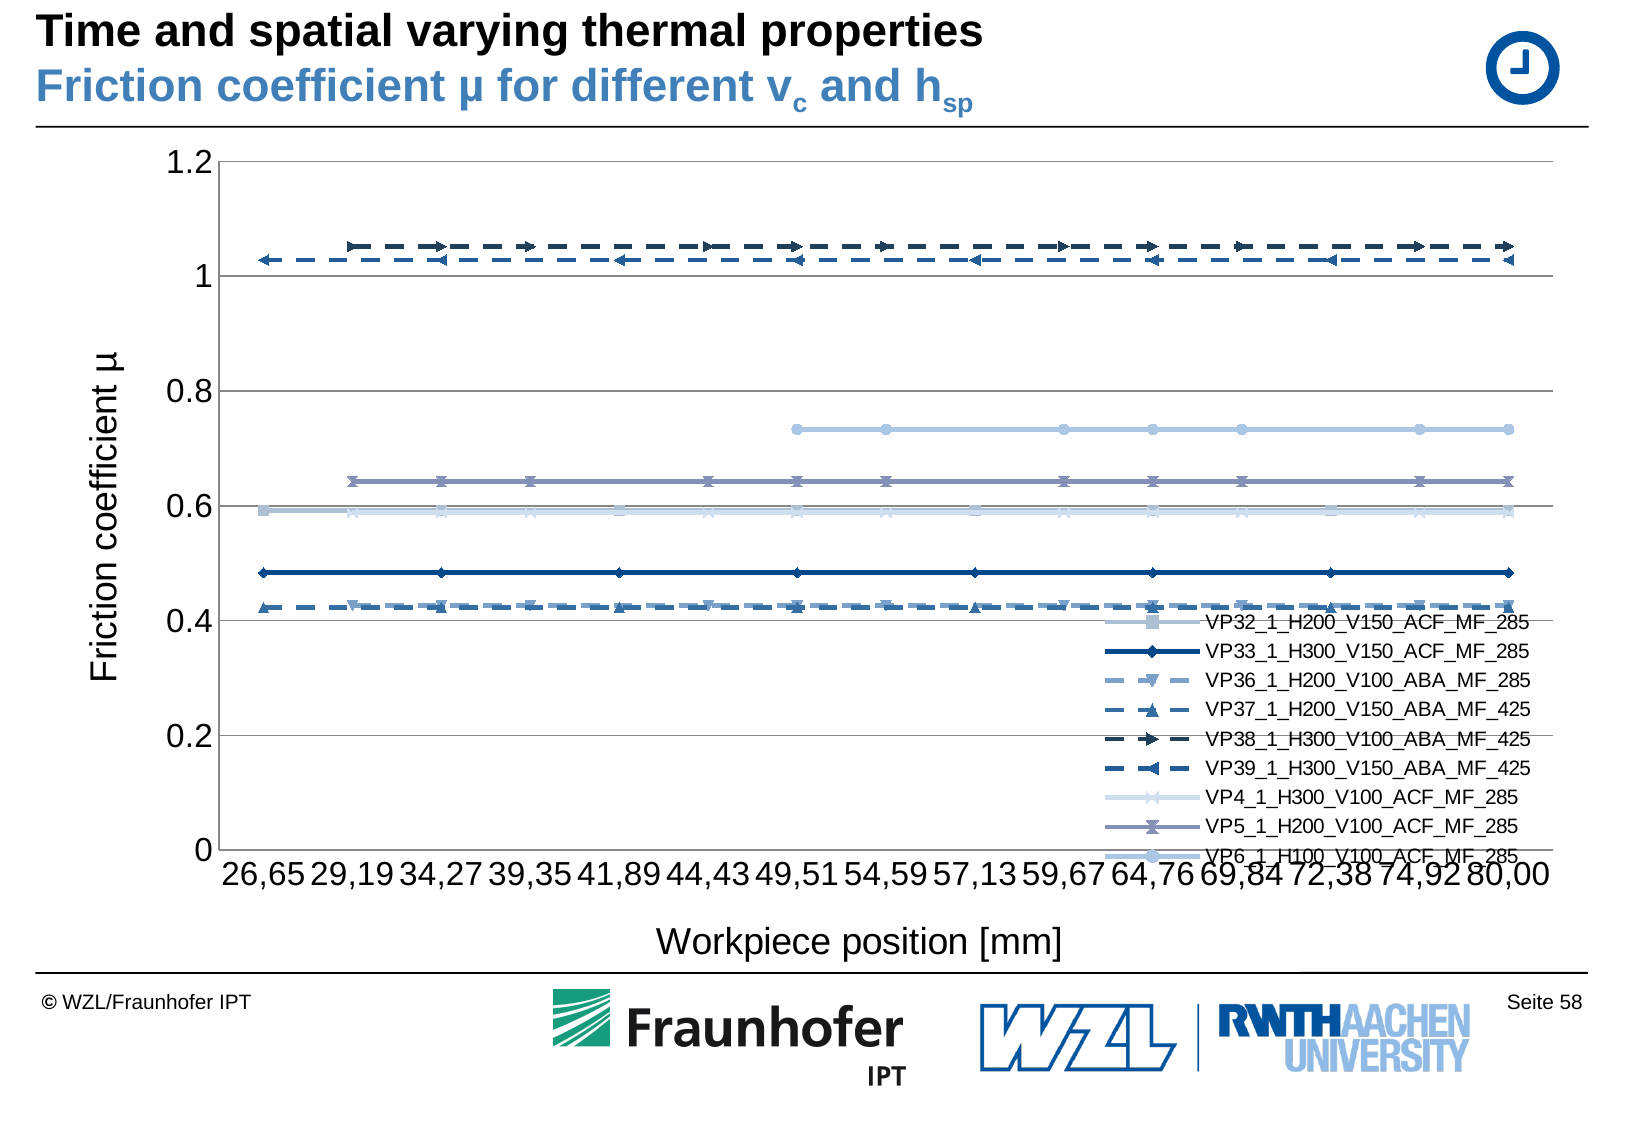

# Time and spatial varying thermal properties Friction coefficient µ for different vc and hsp

### Chart

| Category | VP32_1_H200_V150_ACF_MF_285 | VP33_1_H300_V150_ACF_MF_285 | VP36_1_H200_V100_ABA_MF_285 | VP37_1_H200_V150_ABA_MF_425 | VP38_1_H300_V100_ABA_MF_425 | VP39_1_H300_V150_ABA_MF_425 | VP4_1_H300_V100_ACF_MF_285 | VP5_1_H200_V100_ACF_MF_285 | VP6_1_H100_V100_ACF_MF_285 |
|---|---|---|---|---|---|---|---|---|---|
| 26,65 | 0.5916663405200487 | 0.48324859167720763 | None | 0.4231357141701589 | None | 1.028094724159558 | None | None | None |
| 29,19 | None | None | 0.42608212653124944 | None | 1.0520399008782066 | None | 0.5877948899286536 | 0.6422363423709684 | None |
| 34,27 | 0.5916663405200487 | 0.48324859167720763 | 0.42608212653124944 | 0.4231357141701589 | 1.0520399008782066 | 1.028094724159558 | 0.5877948899286536 | 0.6422363423709684 | None |
| 39,35 | None | None | 0.42608212653124944 | None | 1.0520399008782066 | None | 0.5877948899286536 | 0.6422363423709684 | None |
| 41,89 | 0.5916663405200487 | 0.48324859167720763 | None | 0.4231357141701589 | None | 1.028094724159558 | None | None | None |
| 44,43 | None | None | 0.42608212653124944 | None | 1.0520399008782066 | None | 0.5877948899286536 | 0.6422363423709684 | None |
| 49,51 | 0.5916663405200487 | 0.48324859167720763 | 0.42608212653124944 | 0.4231357141701589 | 1.0520399008782066 | 1.028094724159558 | 0.5877948899286536 | 0.6422363423709684 | 0.7332486305879647 |
| 54,59 | None | None | 0.42608212653124944 | None | 1.0520399008782066 | None | 0.5877948899286536 | 0.6422363423709684 | 0.7332486305879647 |
| 57,13 | 0.5916663405200487 | 0.48324859167720763 | None | 0.4231357141701589 | None | 1.028094724159558 | None | None | None |
| 59,67 | None | None | 0.42608212653124944 | None | 1.0520399008782066 | None | 0.5877948899286536 | 0.6422363423709684 | 0.7332486305879647 |
| 64,76 | 0.5916663405200487 | 0.48324859167720763 | 0.42608212653124944 | 0.4231357141701589 | 1.0520399008782066 | 1.028094724159558 | 0.5877948899286536 | 0.6422363423709684 | 0.7332486305879647 |
| 69,84 | None | None | 0.42608212653124944 | None | 1.0520399008782066 | None | 0.5877948899286536 | 0.6422363423709684 | 0.7332486305879647 |
| 72,38 | 0.5916663405200487 | 0.48324859167720763 | None | 0.4231357141701589 | None | 1.028094724159558 | None | None | None |
| 74,92 | None | None | 0.42608212653124944 | None | 1.0520399008782066 | None | 0.5877948899286536 | 0.6422363423709684 | 0.7332486305879647 |
| 80,00 | 0.5916663405200487 | 0.48324859167720763 | 0.42608212653124944 | 0.4231357141701589 | 1.0520399008782066 | 1.028094724159558 | 0.5877948899286536 | 0.6422363423709684 | 0.7332486305879647 |